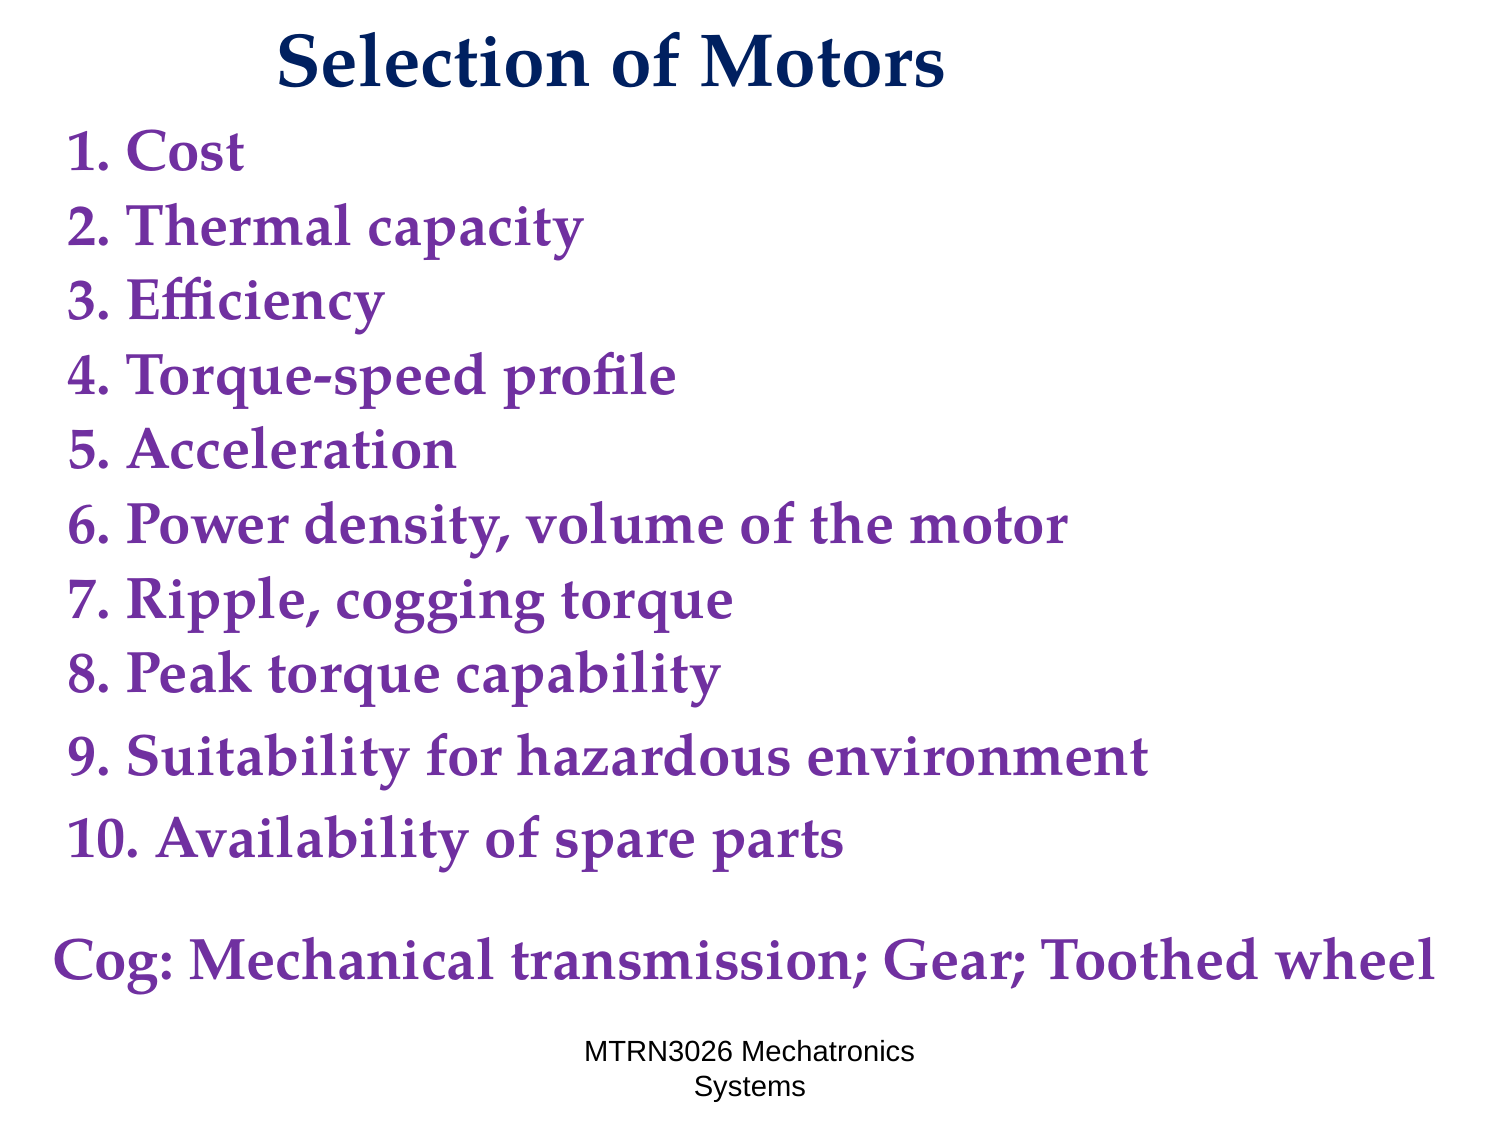

# Selection of Motors

 1. Cost
 2. Thermal capacity
 3. Efficiency
 4. Torque-speed profile
 5. Acceleration
 6. Power density, volume of the motor
 7. Ripple, cogging torque
 8. Peak torque capability
 9. Suitability for hazardous environment
 10. Availability of spare parts

Cog: Mechanical transmission; Gear; Toothed wheel

MTRN3026 Mechatronics Systems